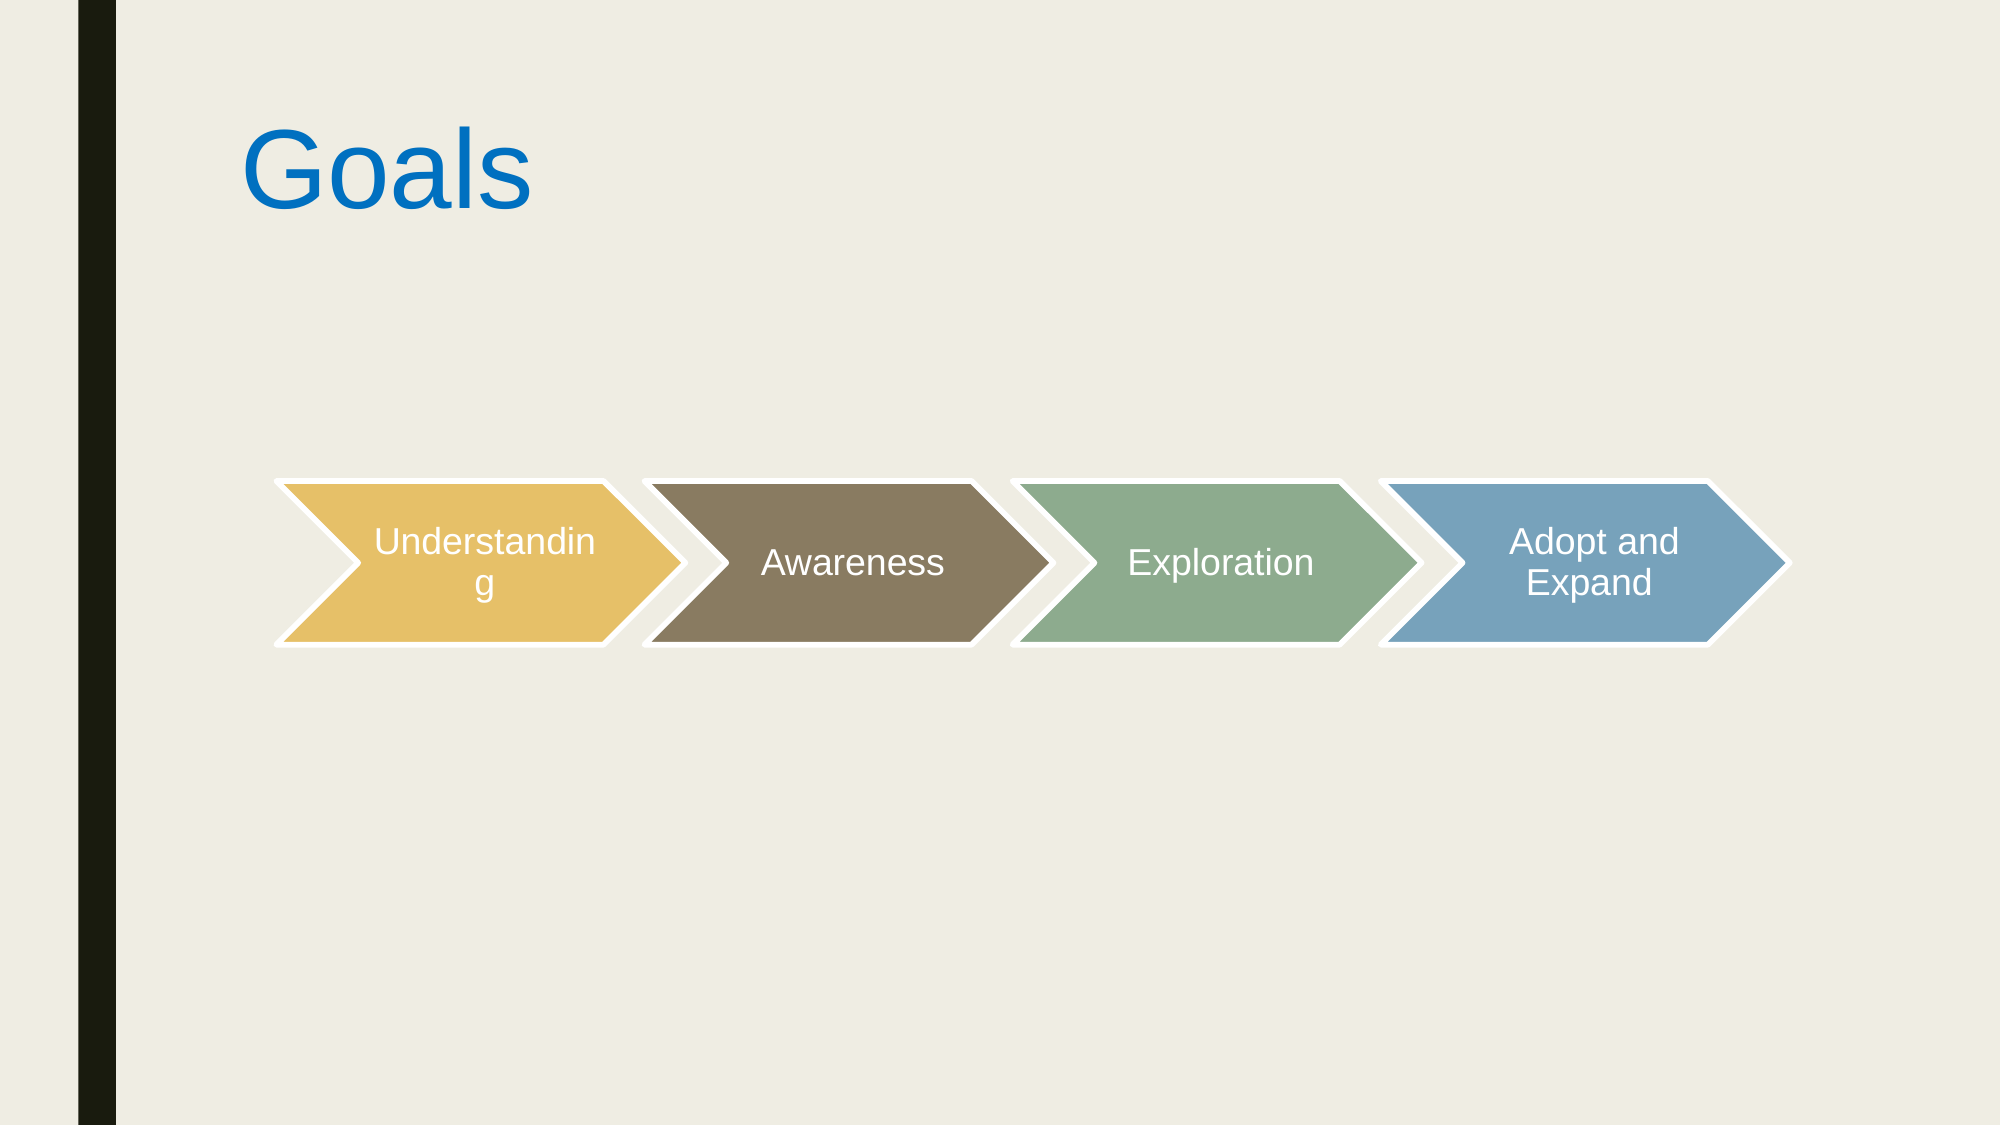

# Goals

Understanding

Awareness

Exploration

 Adopt and Expand